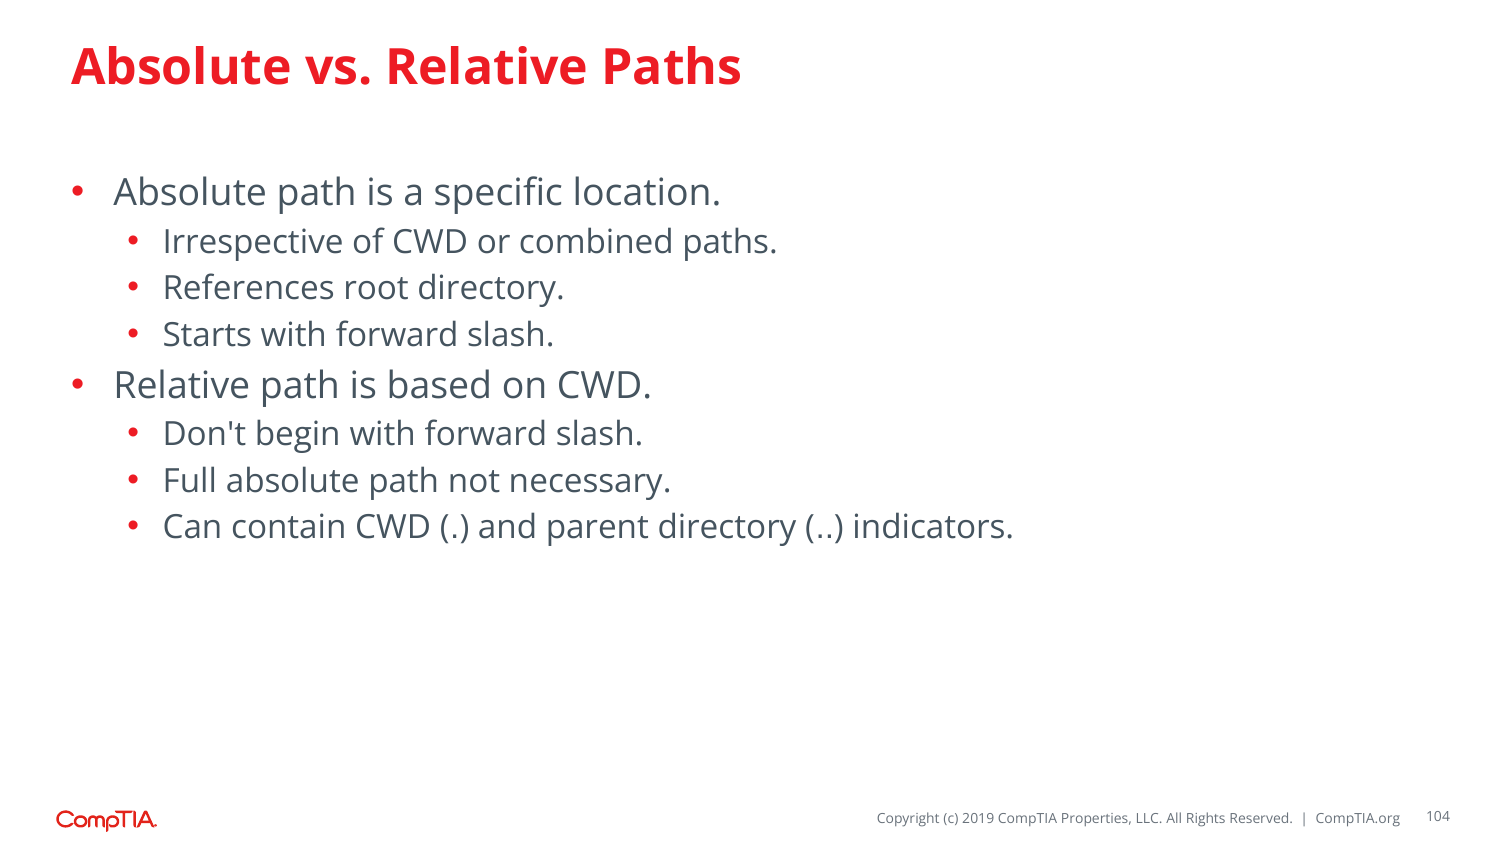

# Absolute vs. Relative Paths
Absolute path is a specific location.
Irrespective of CWD or combined paths.
References root directory.
Starts with forward slash.
Relative path is based on CWD.
Don't begin with forward slash.
Full absolute path not necessary.
Can contain CWD (.) and parent directory (..) indicators.
104